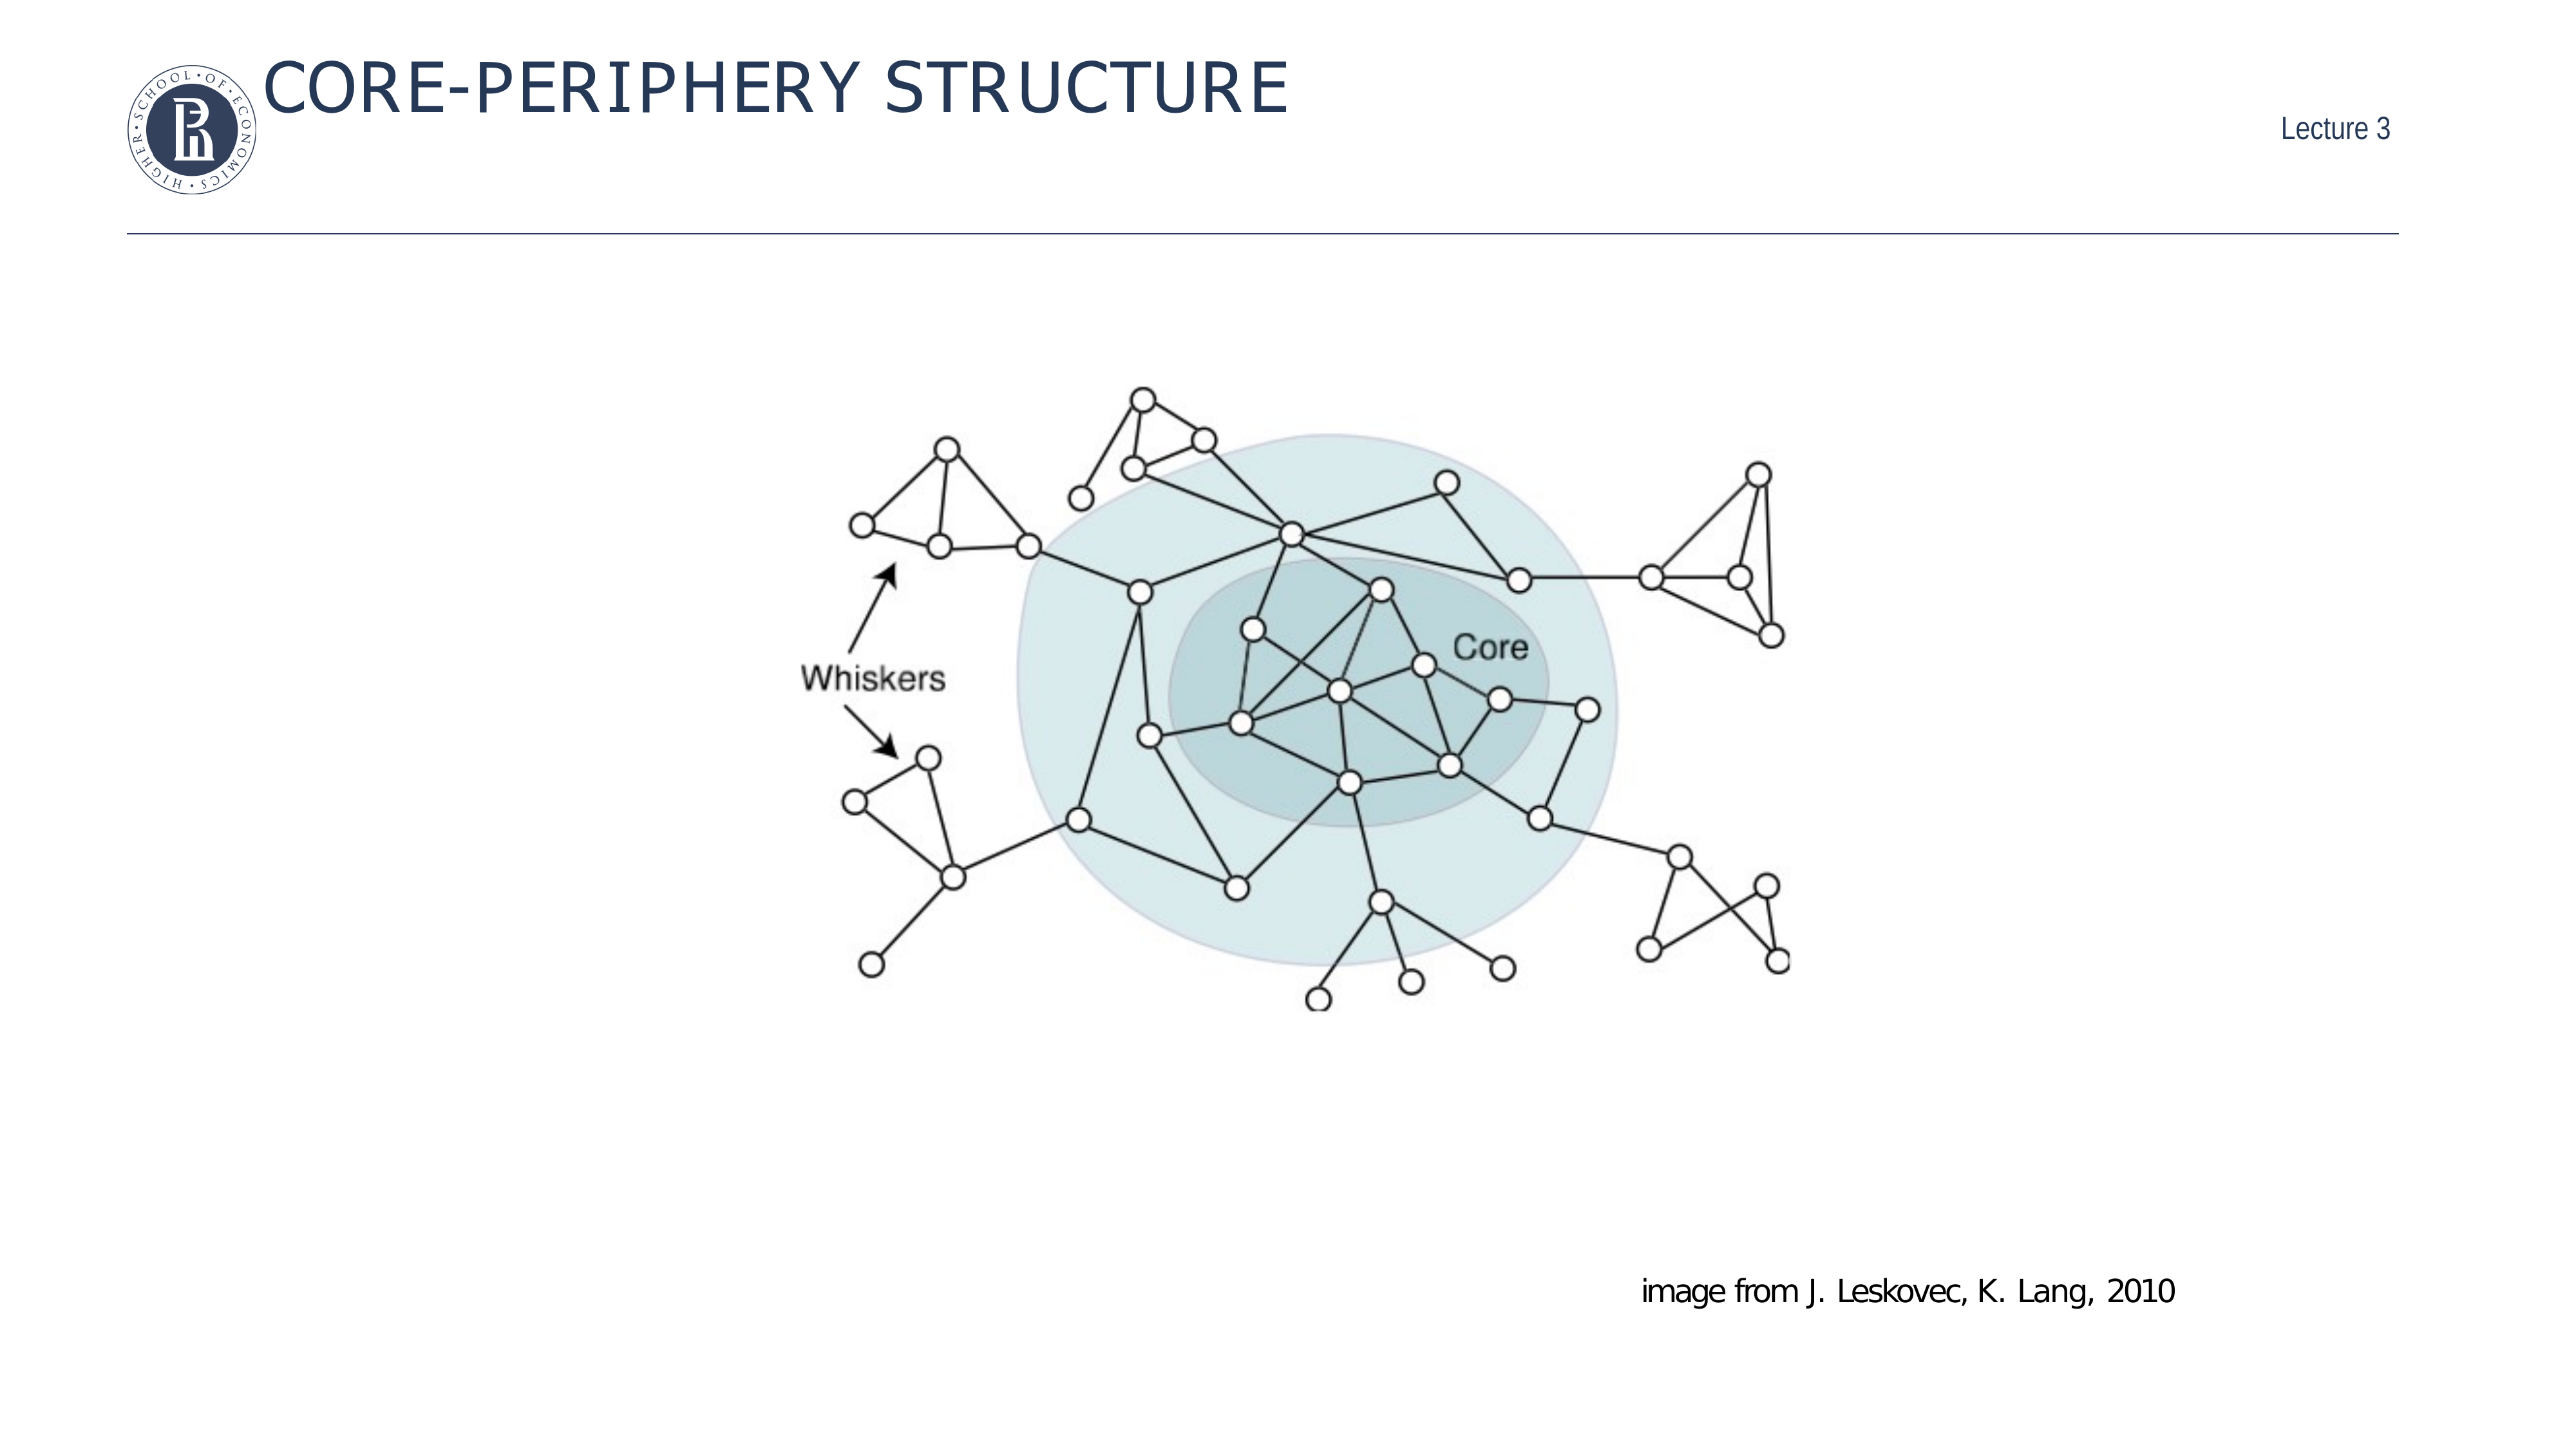

Typical network structure
# Core-periphery structure

image from J. Leskovec, K. Lang, 2010
Leonid E. Zhukov (HSE)